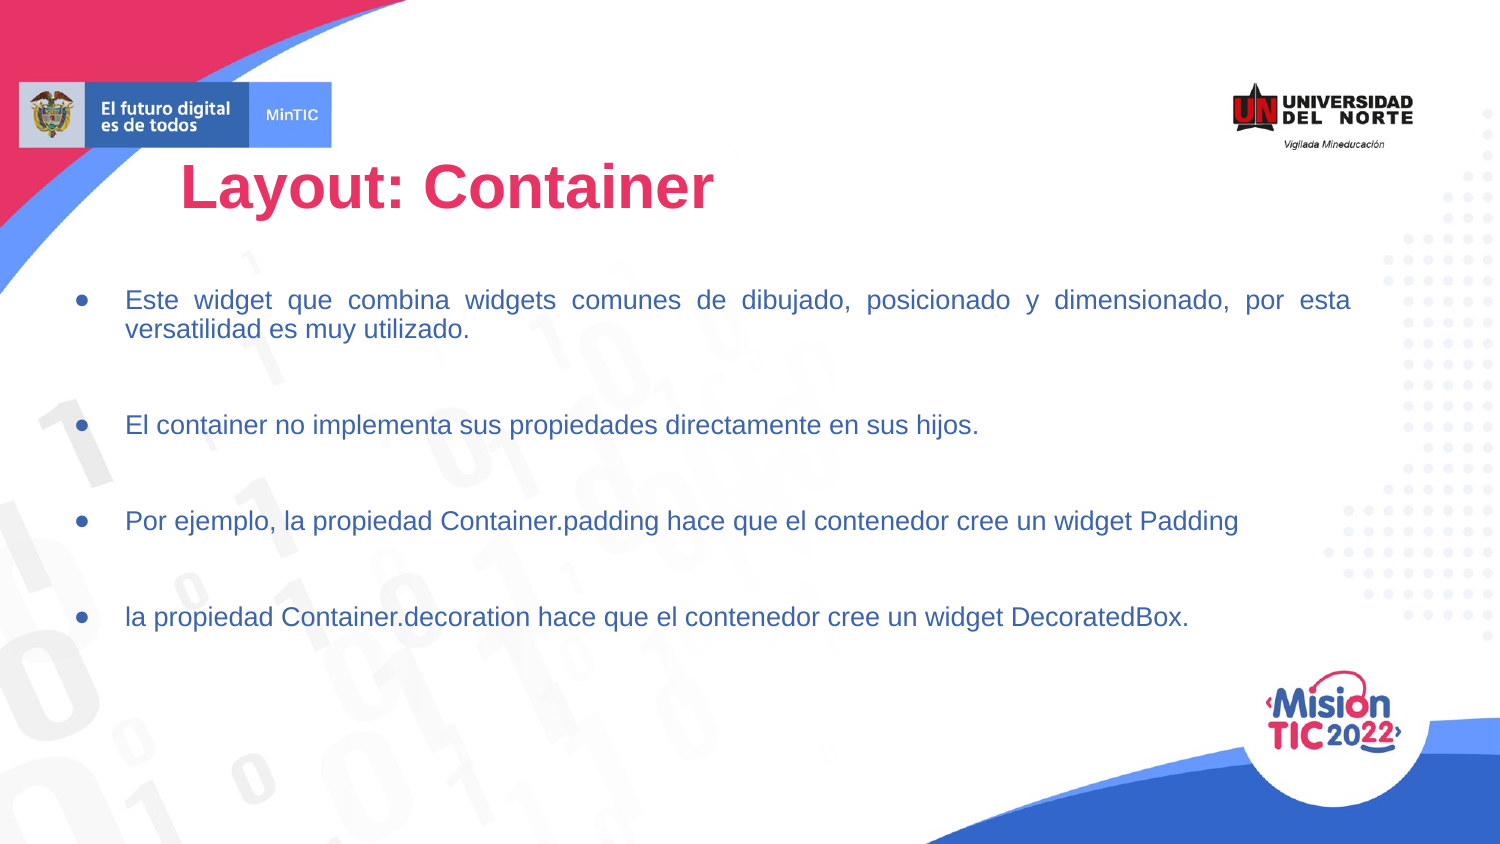

Layout: Container

Este widget que combina widgets comunes de dibujado, posicionado y dimensionado, por esta versatilidad es muy utilizado.

El container no implementa sus propiedades directamente en sus hijos.

Por ejemplo, la propiedad Container.padding hace que el contenedor cree un widget Padding

la propiedad Container.decoration hace que el contenedor cree un widget DecoratedBox.